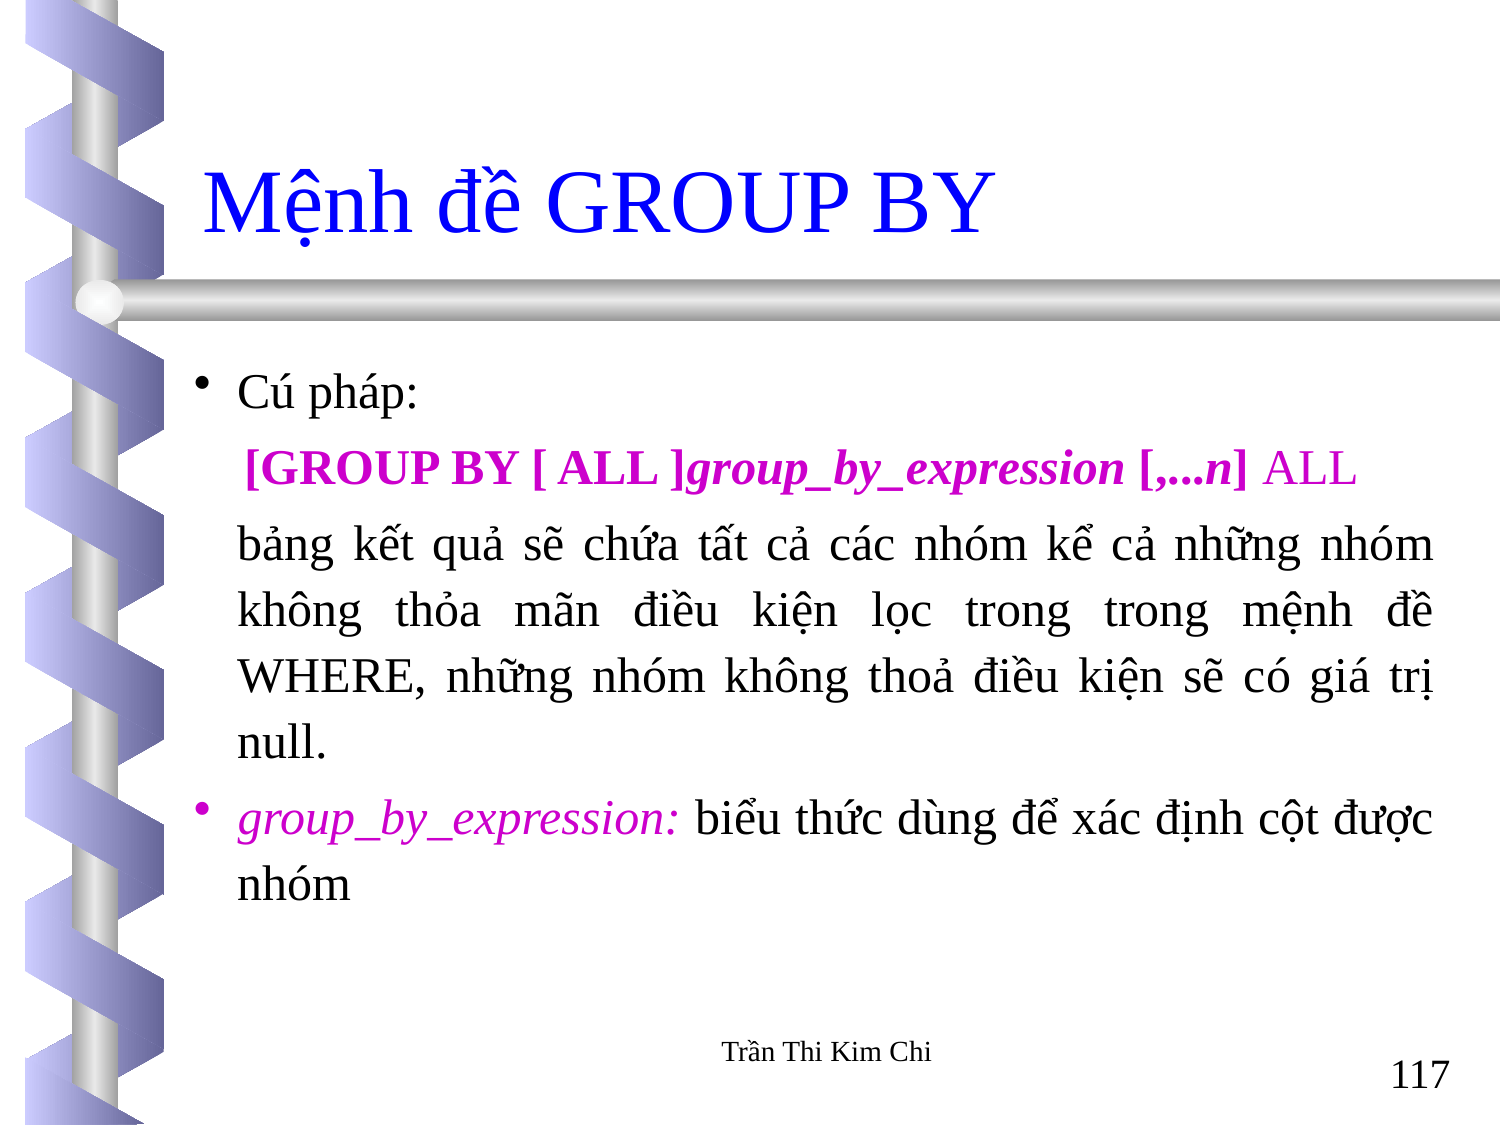

Mệnh đề GROUP BY
Cú pháp:
    [GROUP BY [ ALL ]group_by_expression [,...n] ALL
	bảng kết quả sẽ chứa tất cả các nhóm kể cả những nhóm không thỏa mãn điều kiện lọc trong trong mệnh đề WHERE, những nhóm không thoả điều kiện sẽ có giá trị null.
group_by_expression: biểu thức dùng để xác định cột được nhóm

Trần Thi Kim Chi